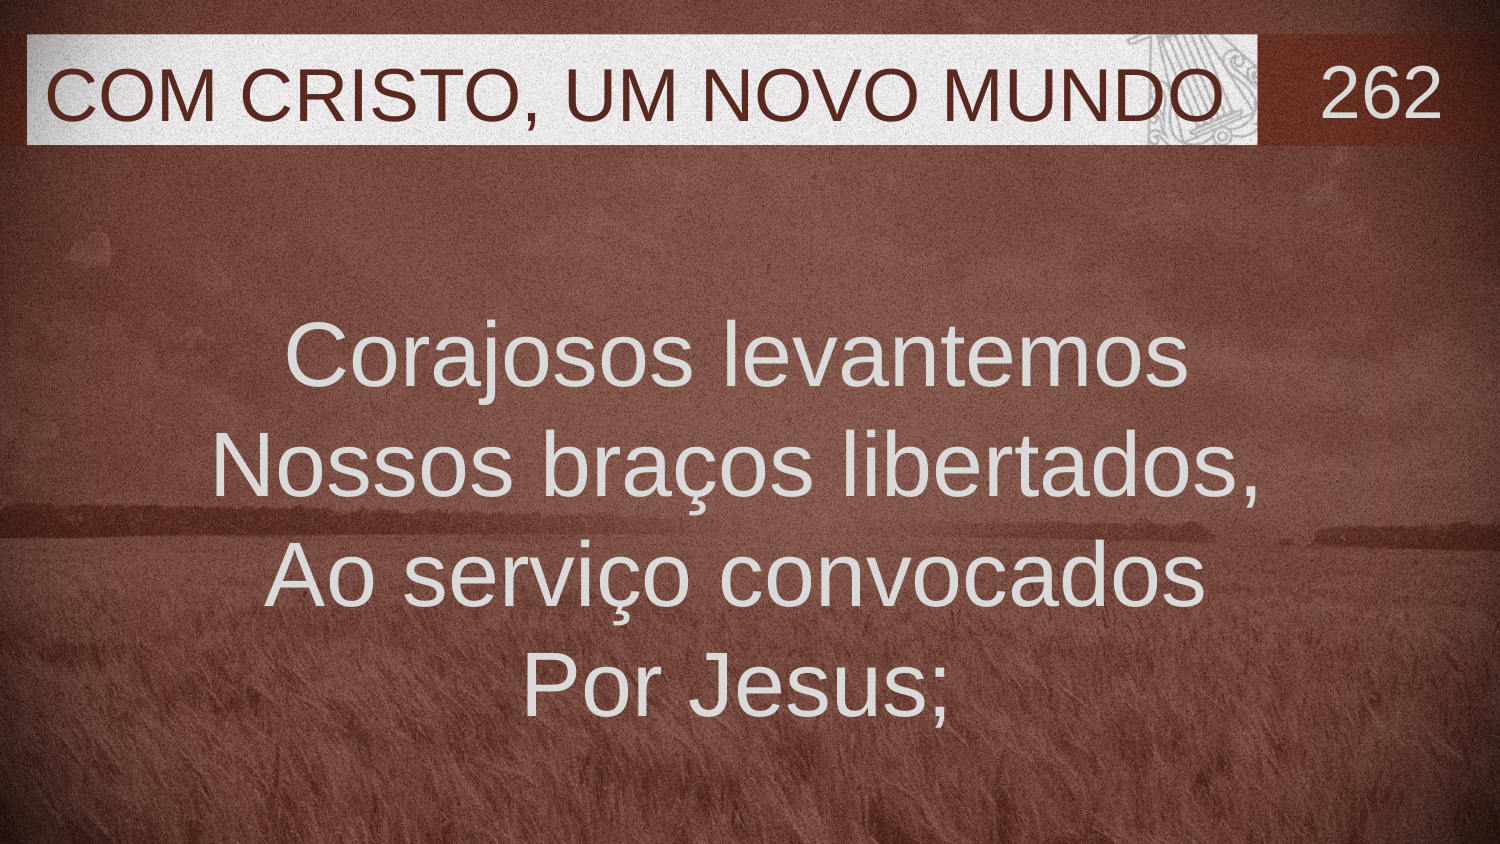

# COM CRISTO, UM NOVO MUNDO
262
Corajosos levantemos
Nossos braços libertados,
Ao serviço convocados
Por Jesus;